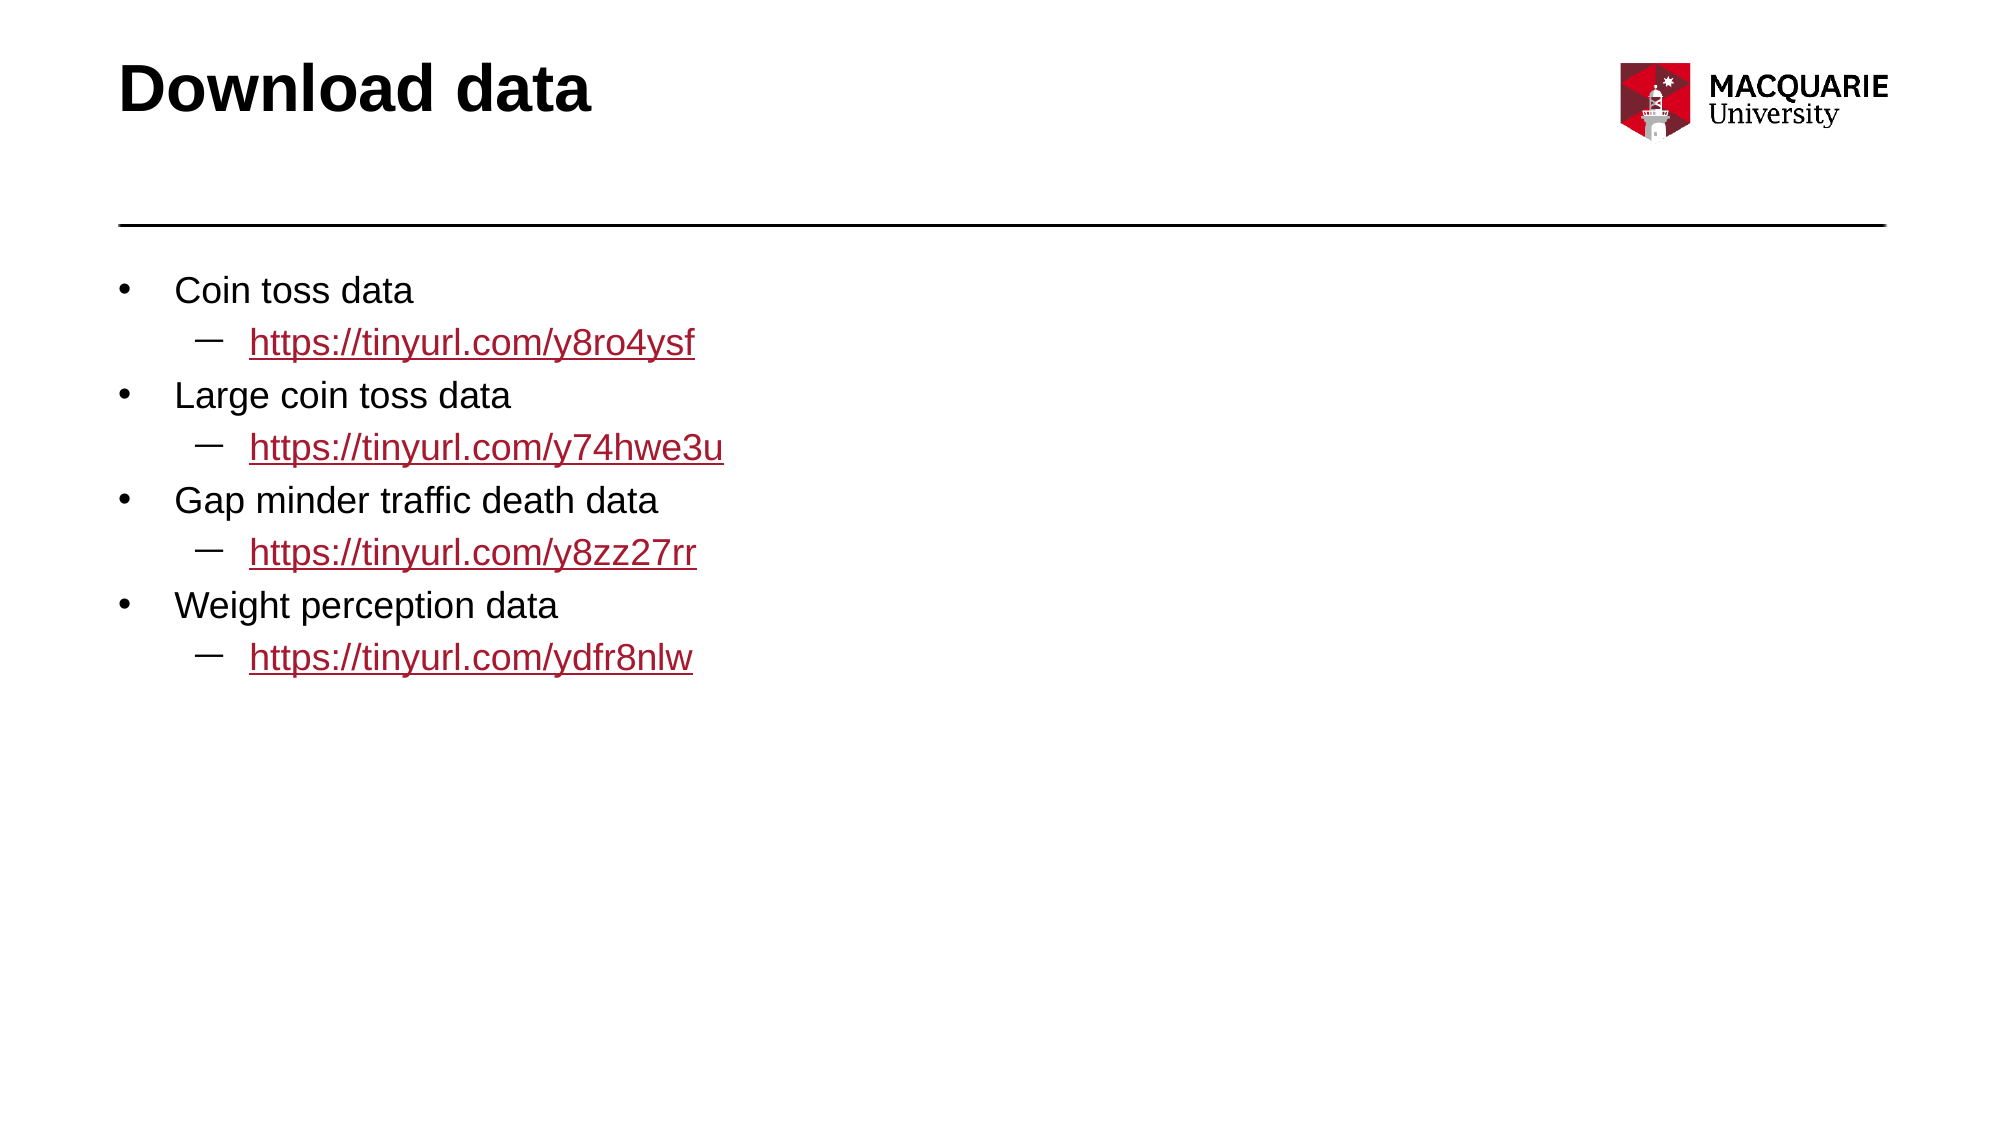

# Download data

Coin toss data
https://tinyurl.com/y8ro4ysf
Large coin toss data
https://tinyurl.com/y74hwe3u
Gap minder traffic death data
https://tinyurl.com/y8zz27rr
Weight perception data
https://tinyurl.com/ydfr8nlw